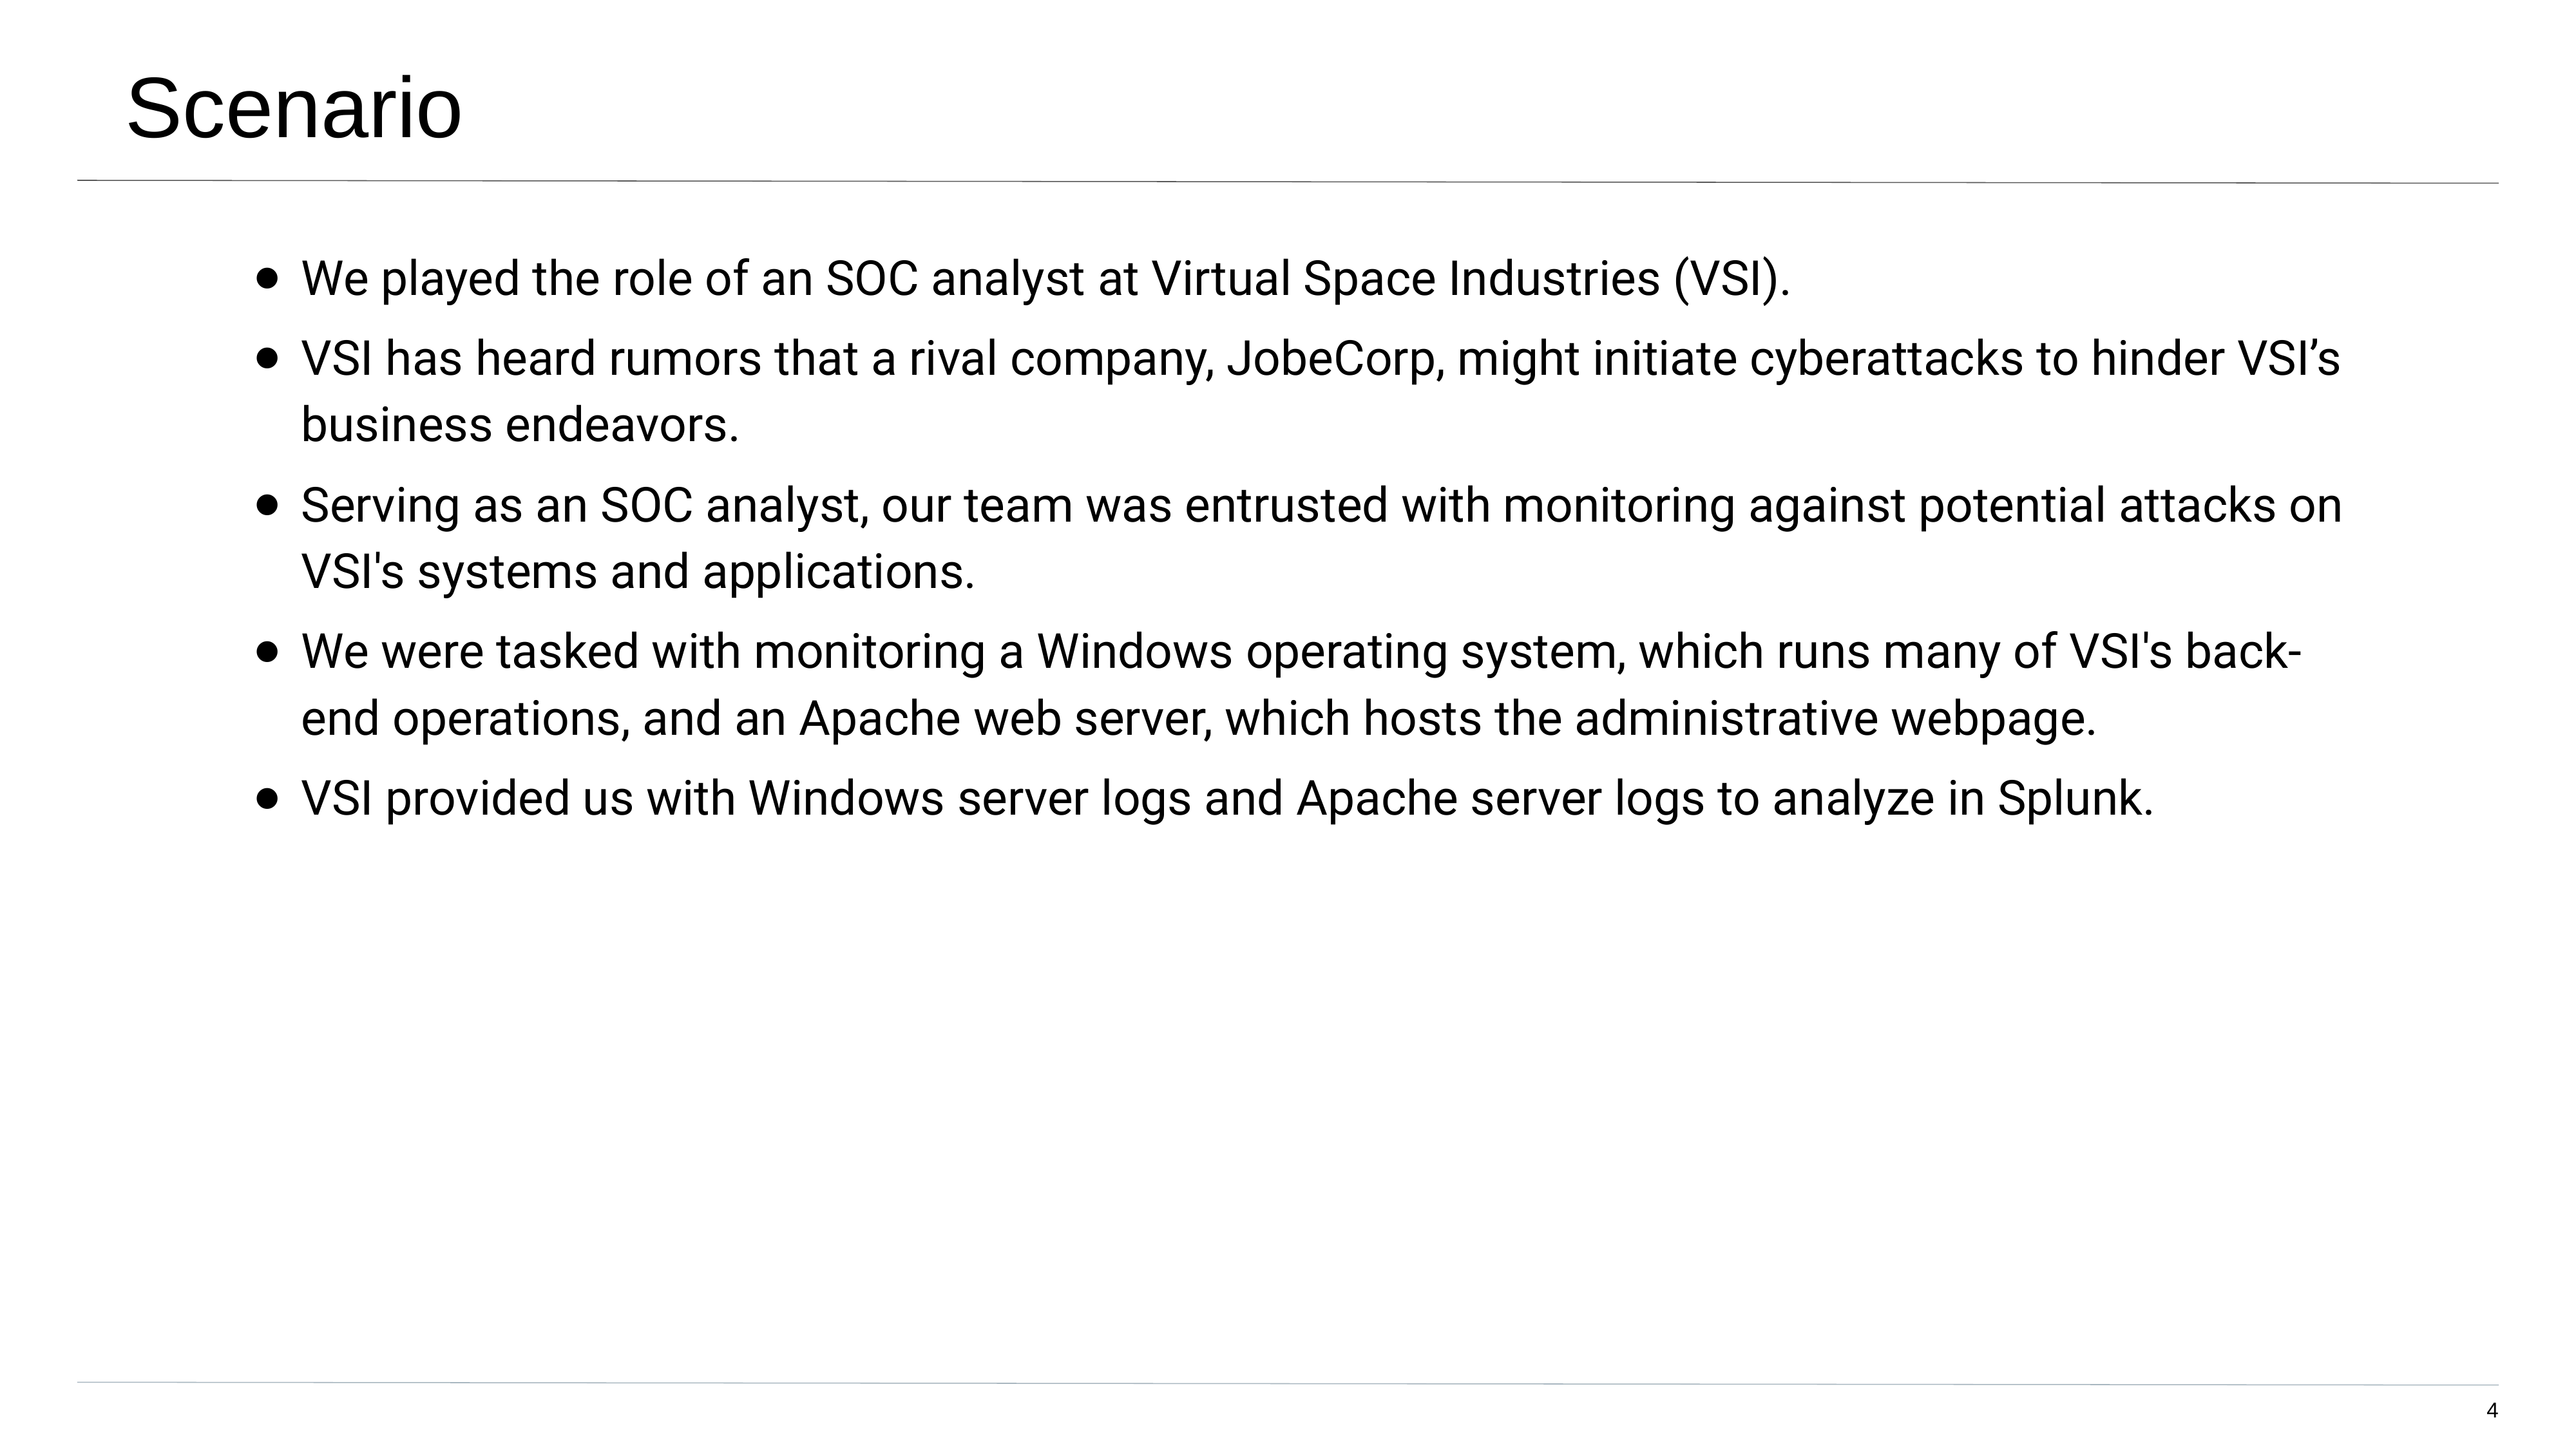

# Scenario
We played the role of an SOC analyst at Virtual Space Industries (VSI).
VSI has heard rumors that a rival company, JobeCorp, might initiate cyberattacks to hinder VSI’s business endeavors.
Serving as an SOC analyst, our team was entrusted with monitoring against potential attacks on VSI's systems and applications.
We were tasked with monitoring a Windows operating system, which runs many of VSI's back-end operations, and an Apache web server, which hosts the administrative webpage.
VSI provided us with Windows server logs and Apache server logs to analyze in Splunk.
4